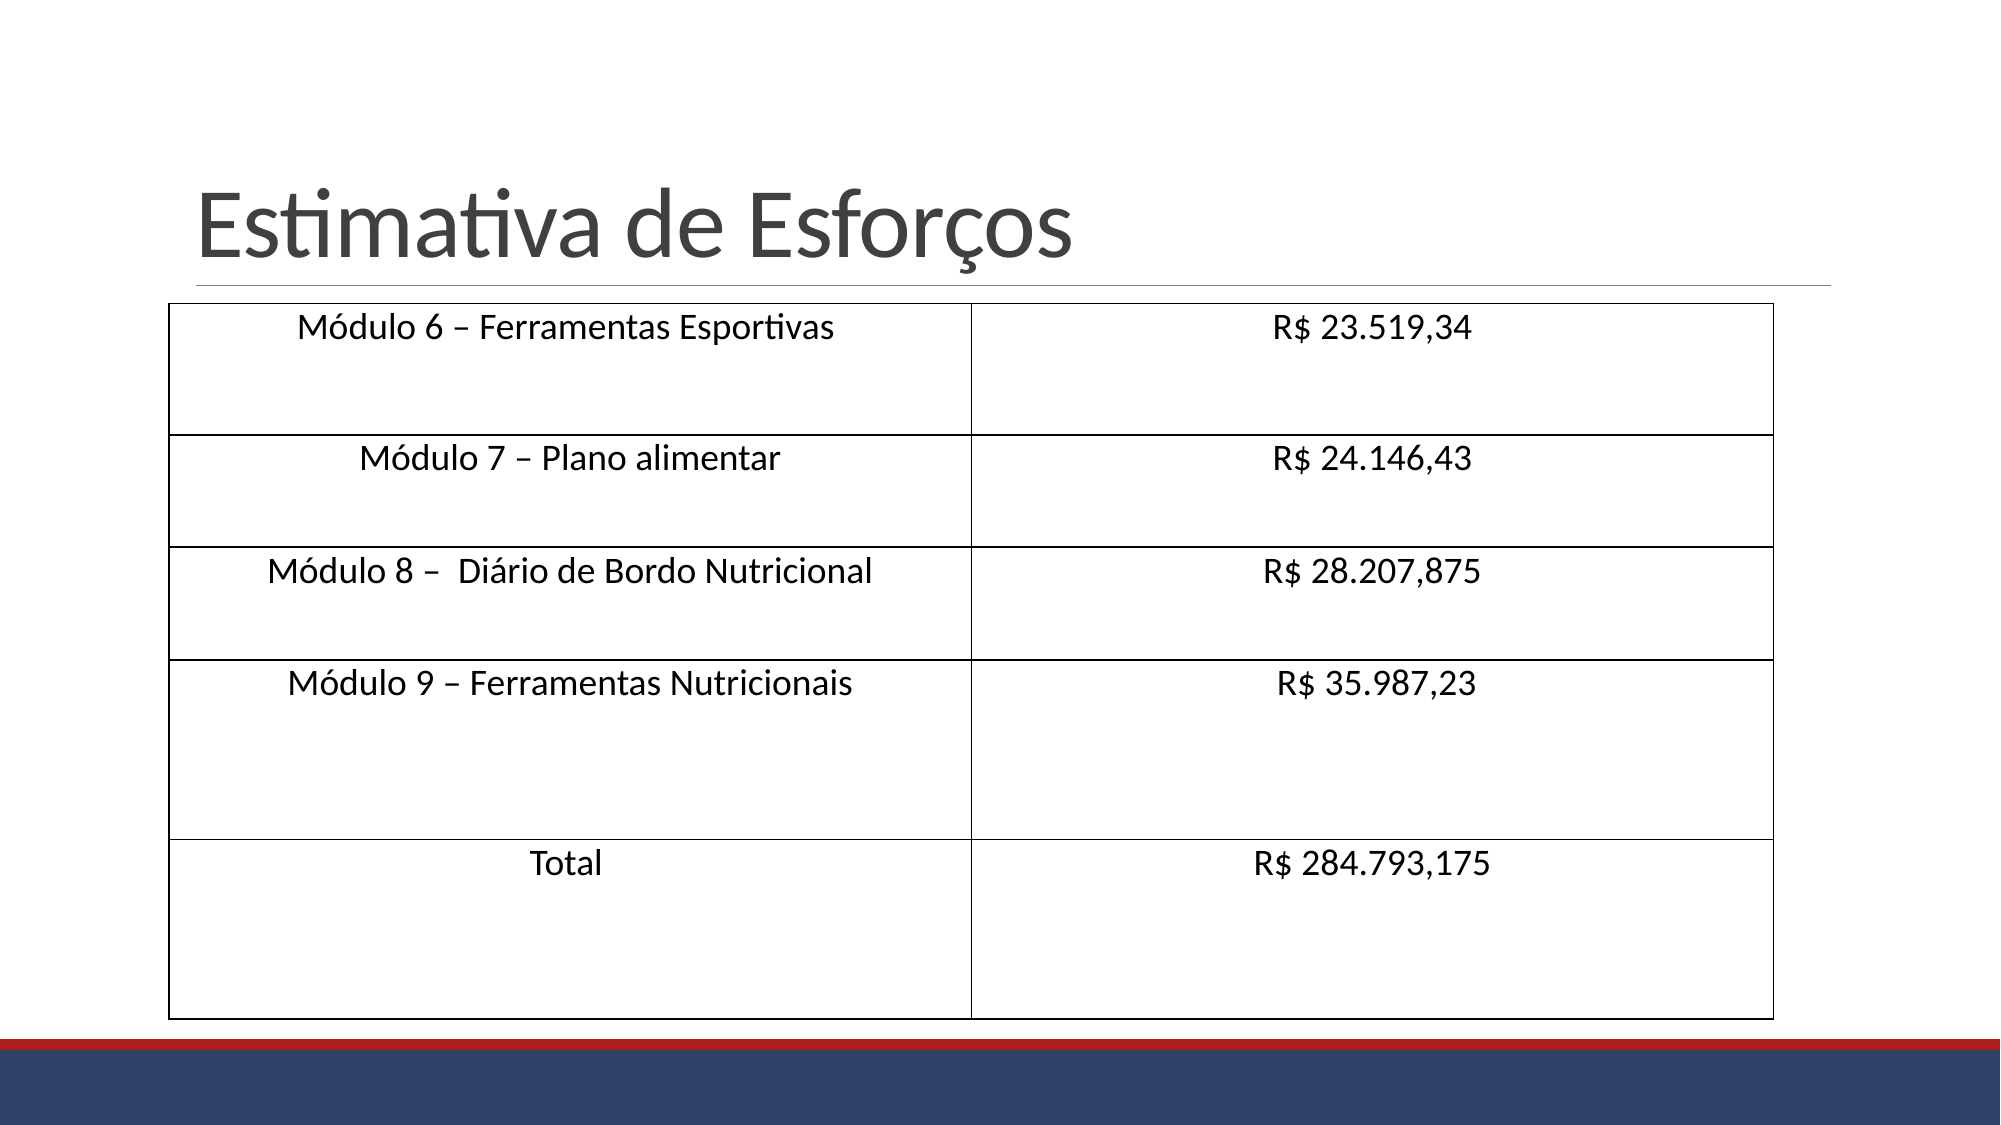

# Estimativa de Esforços
| Módulo 6 – Ferramentas Esportivas | R$ 23.519,34 |
| --- | --- |
| Módulo 7 – Plano alimentar | R$ 24.146,43 |
| Módulo 8 – Diário de Bordo Nutricional | R$ 28.207,875 |
| Módulo 9 – Ferramentas Nutricionais | R$ 35.987,23 |
| Total | R$ 284.793,175 |